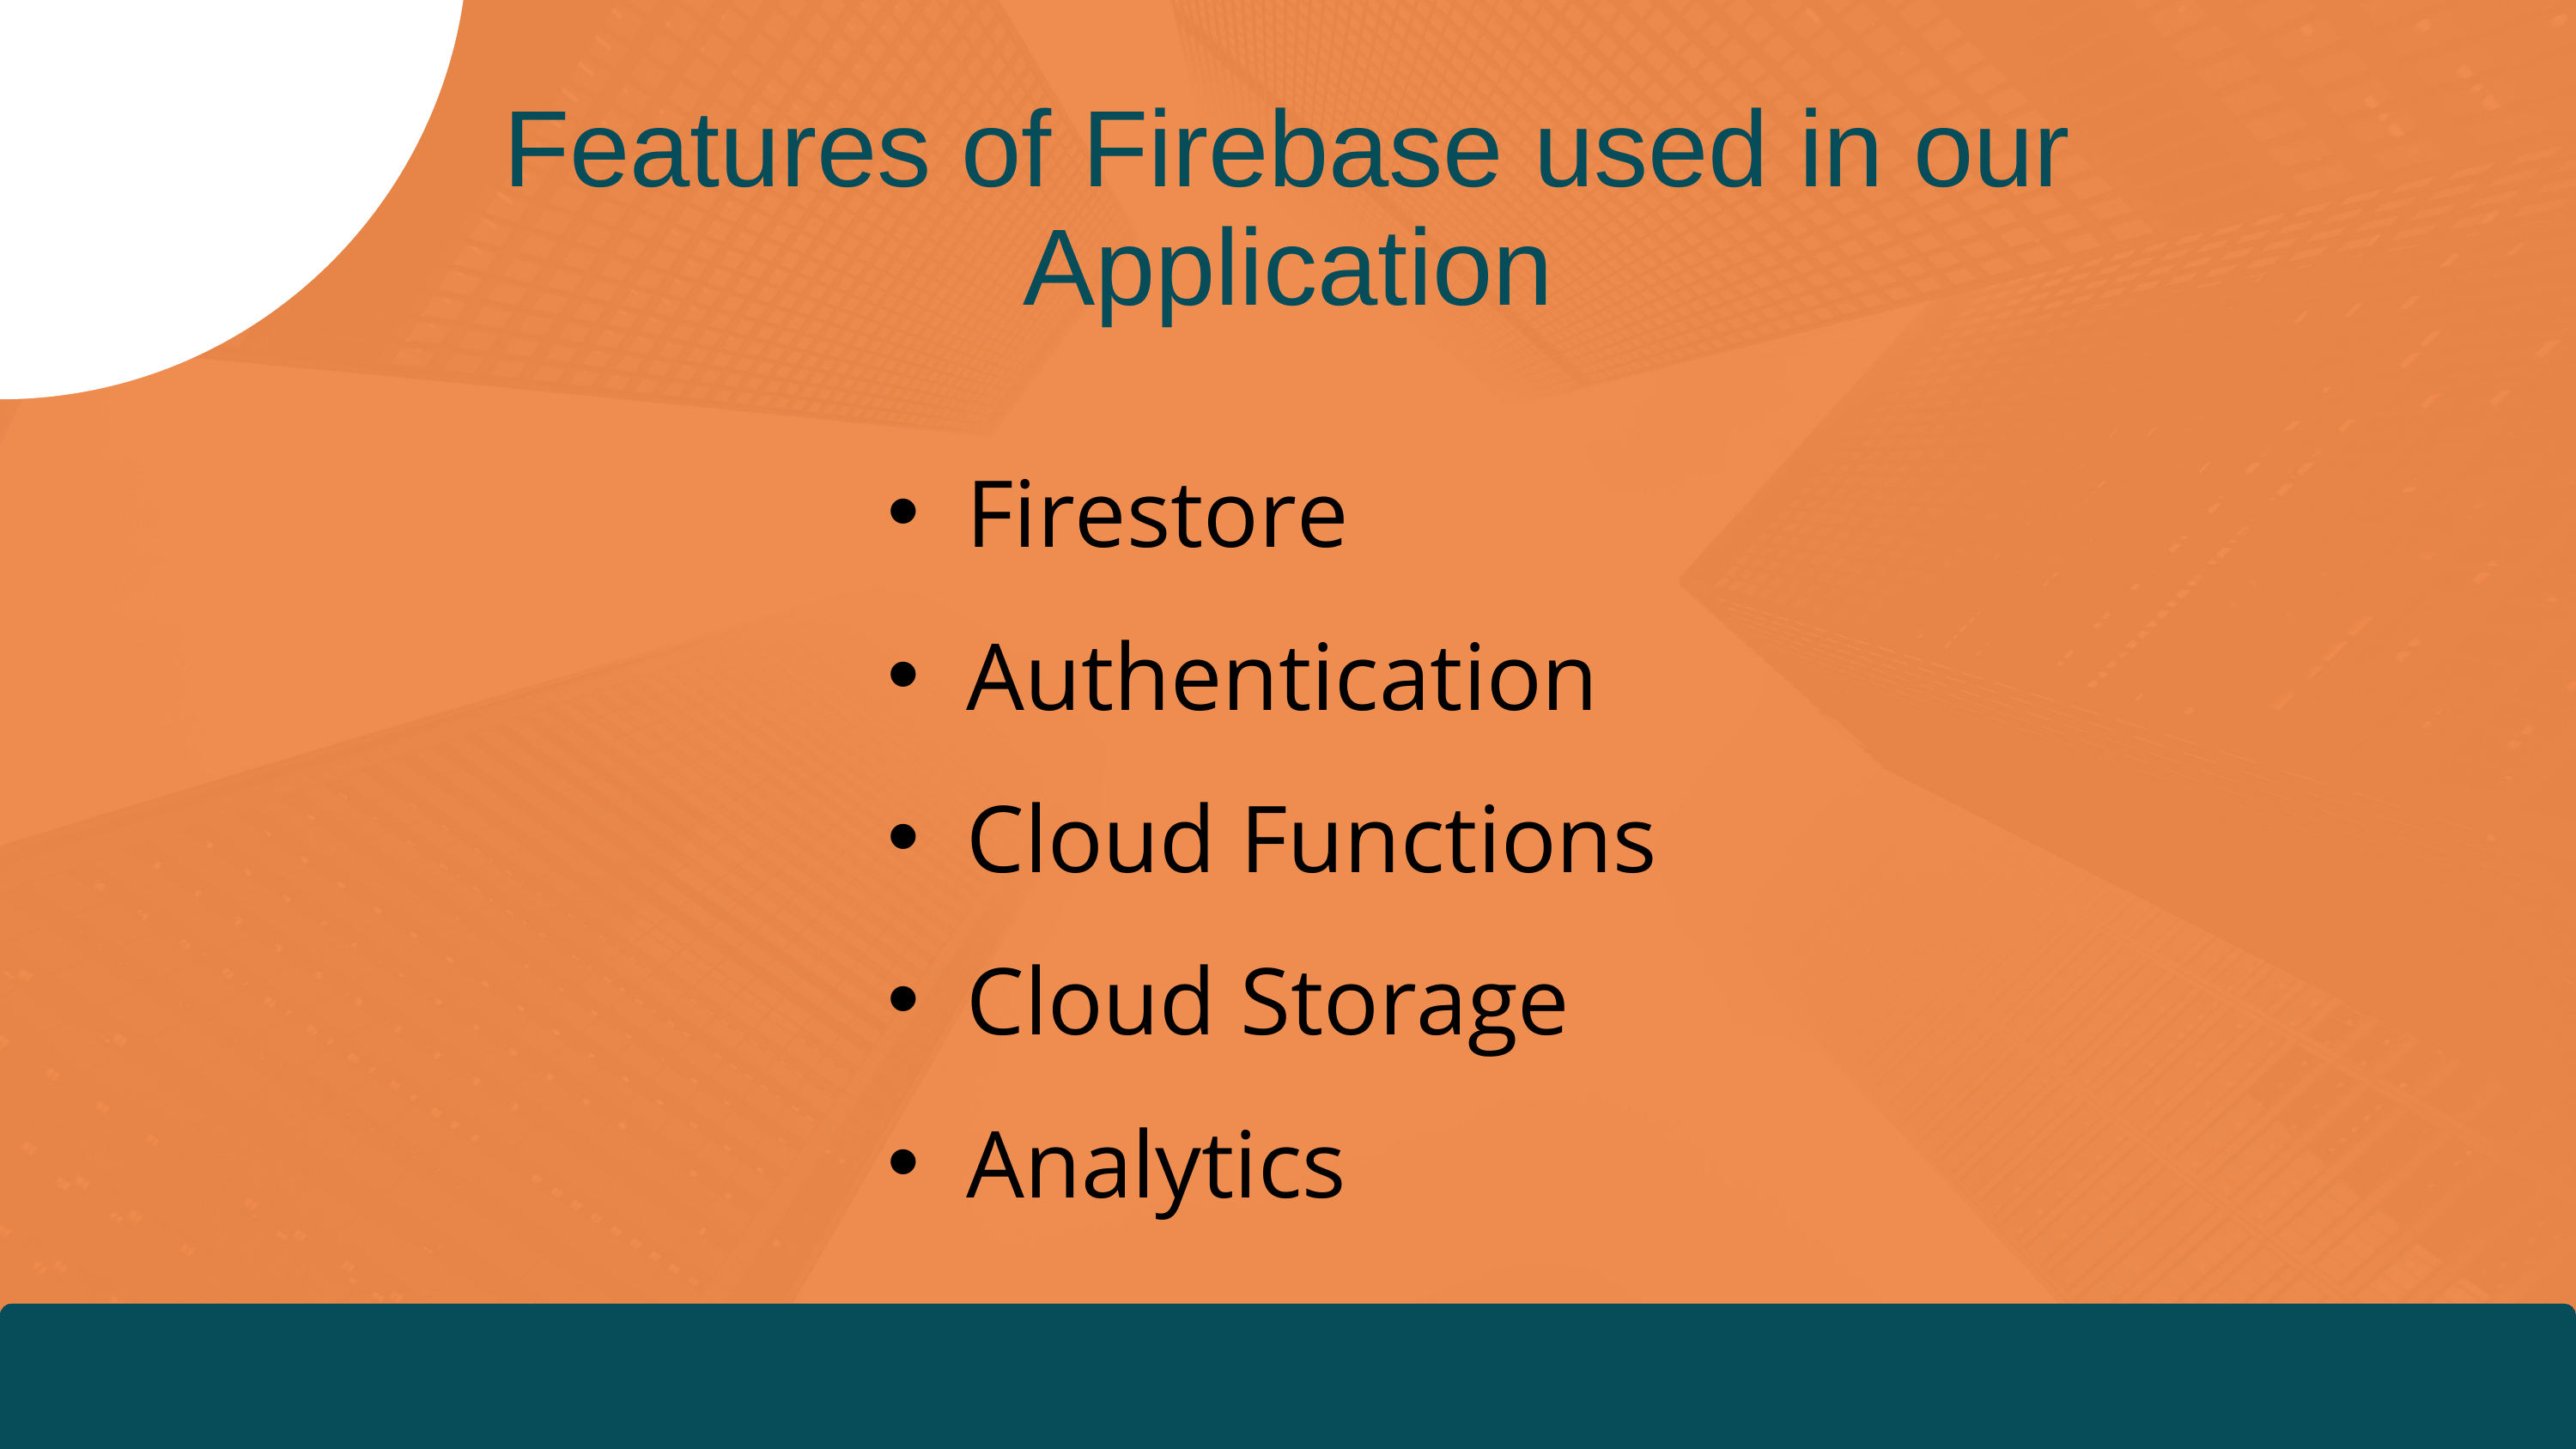

Features of Firebase used in our Application
Firestore
Authentication
Cloud Functions
Cloud Storage
Analytics